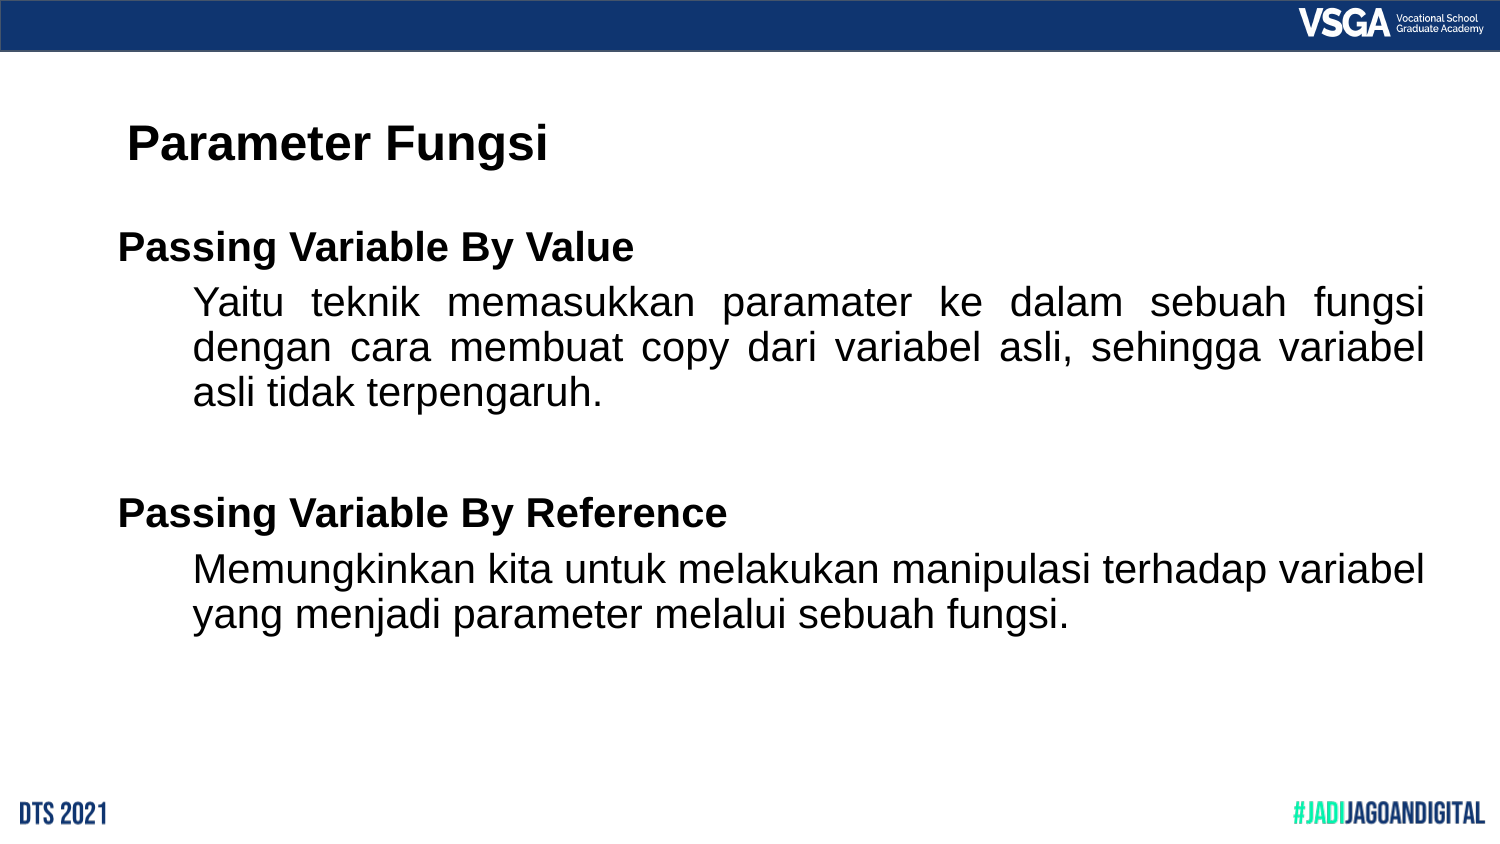

Parameter Fungsi
Passing Variable By Value
Yaitu teknik memasukkan paramater ke dalam sebuah fungsi dengan cara membuat copy dari variabel asli, sehingga variabel asli tidak terpengaruh.

Passing Variable By Reference
Memungkinkan kita untuk melakukan manipulasi terhadap variabel yang menjadi parameter melalui sebuah fungsi.